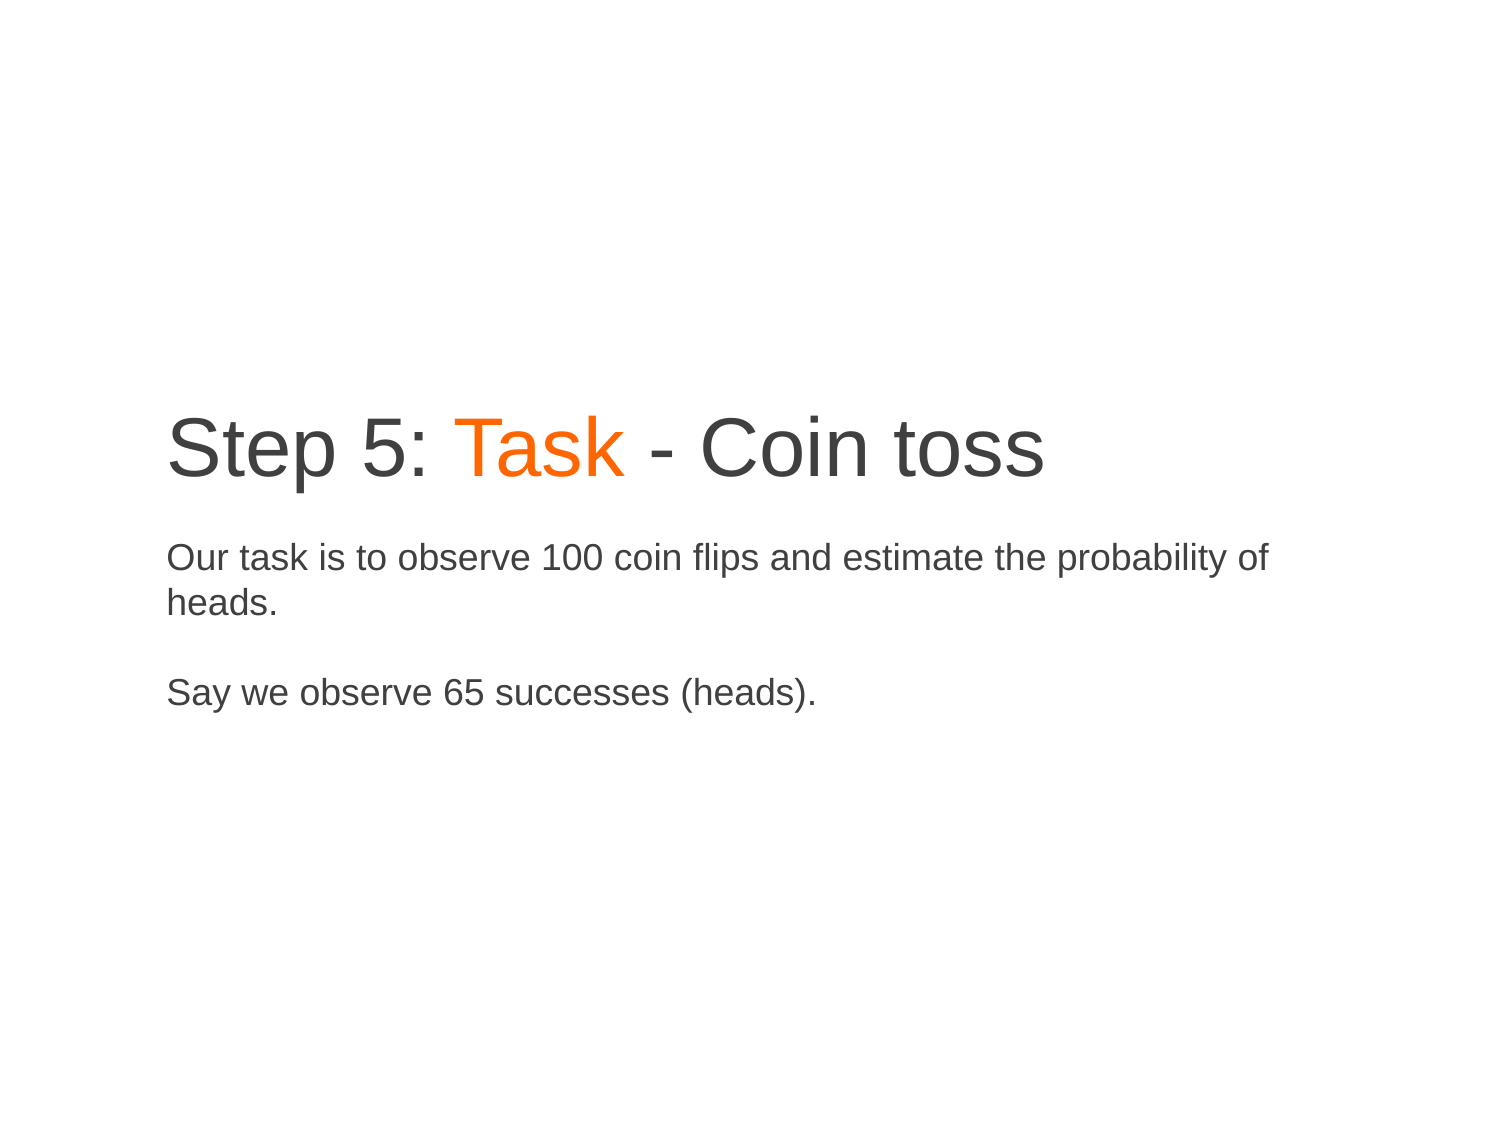

Step 5: Task - Coin toss
Our task is to observe 100 coin flips and estimate the probability of heads.

Say we observe 65 successes (heads).